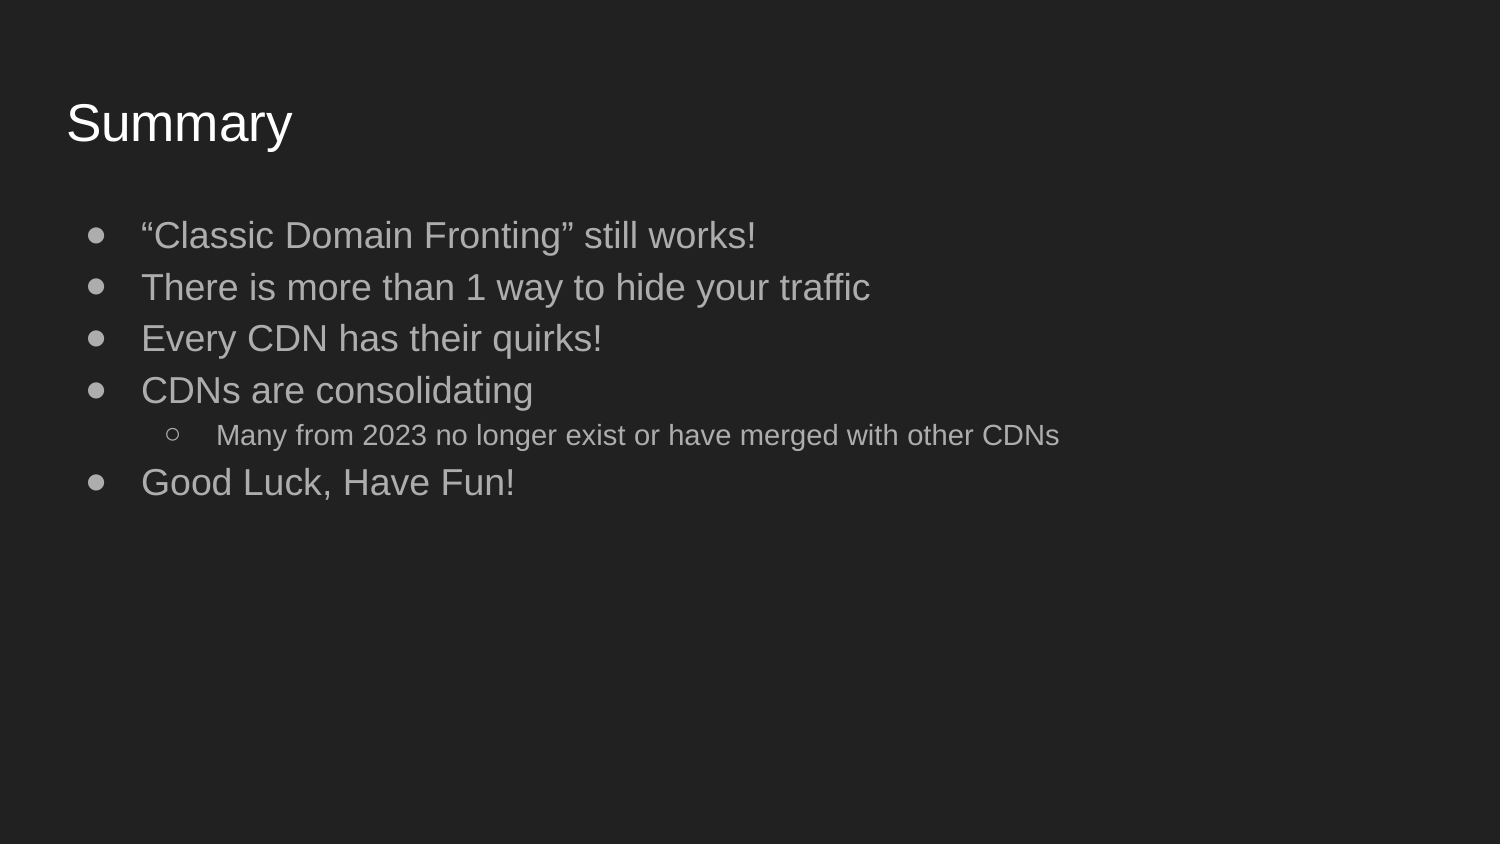

# Summary
“Classic Domain Fronting” still works!
There is more than 1 way to hide your traffic
Every CDN has their quirks!
CDNs are consolidating
Many from 2023 no longer exist or have merged with other CDNs
Good Luck, Have Fun!